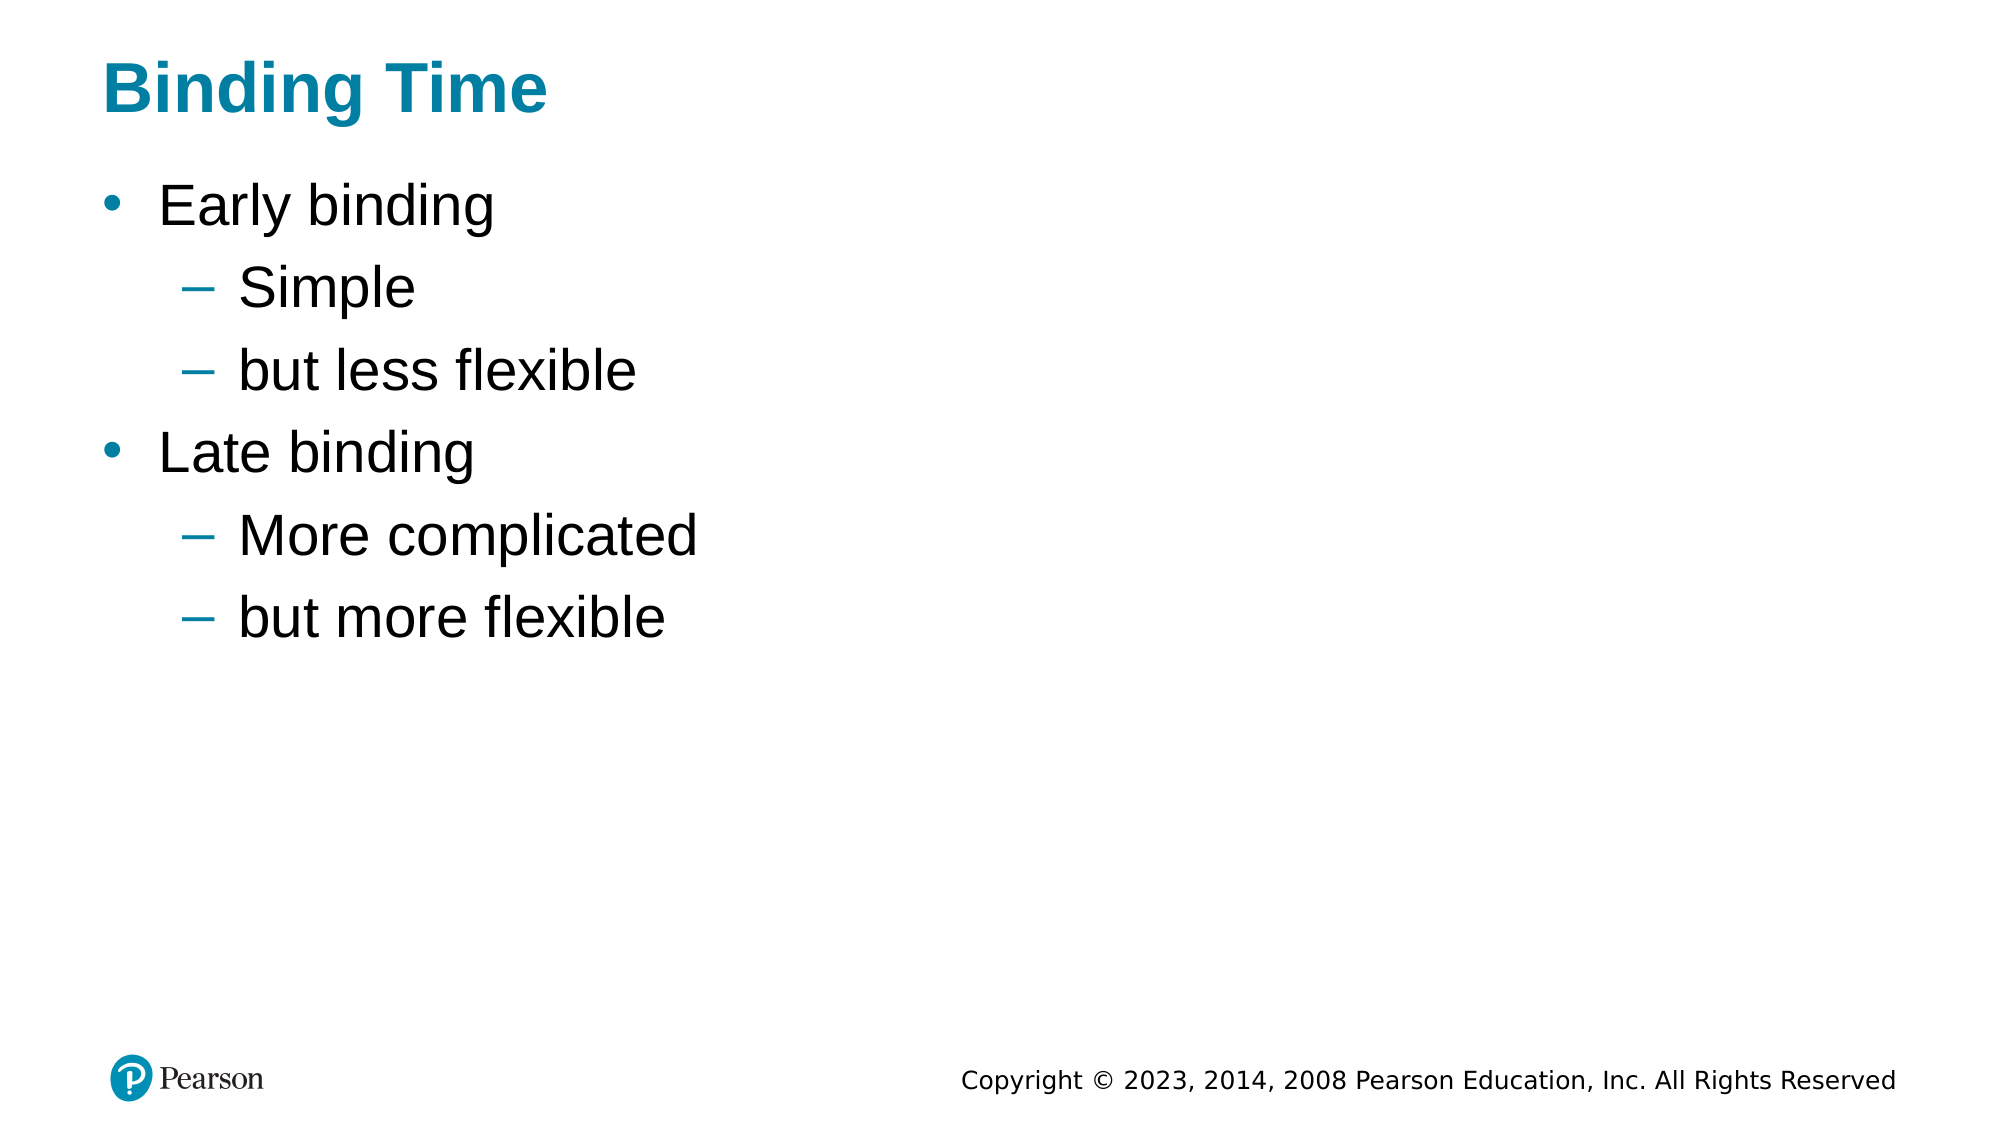

# Binding Time
Early binding
Simple
but less flexible
Late binding
More complicated
but more flexible